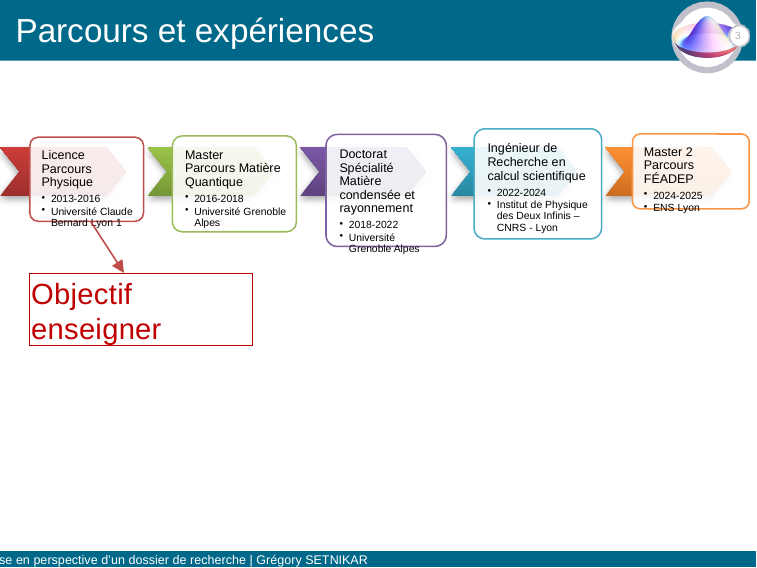

# Parcours et expériences
3
Licence
Parcours Physique
2013-2016
Université Claude Bernard Lyon 1
Master
Parcours Matière Quantique
2016-2018
Université Grenoble Alpes
Doctorat
Spécialité Matière condensée et rayonnement
2018-2022
Université Grenoble Alpes
Ingénieur de Recherche en calcul scientifique
2022-2024
Institut de Physique des Deux Infinis – CNRS - Lyon
Master 2
Parcours FÉADEP
2024-2025
ENS Lyon
Objectif enseigner
Mise en perspective d’un dossier de recherche | Grégory SETNIKAR